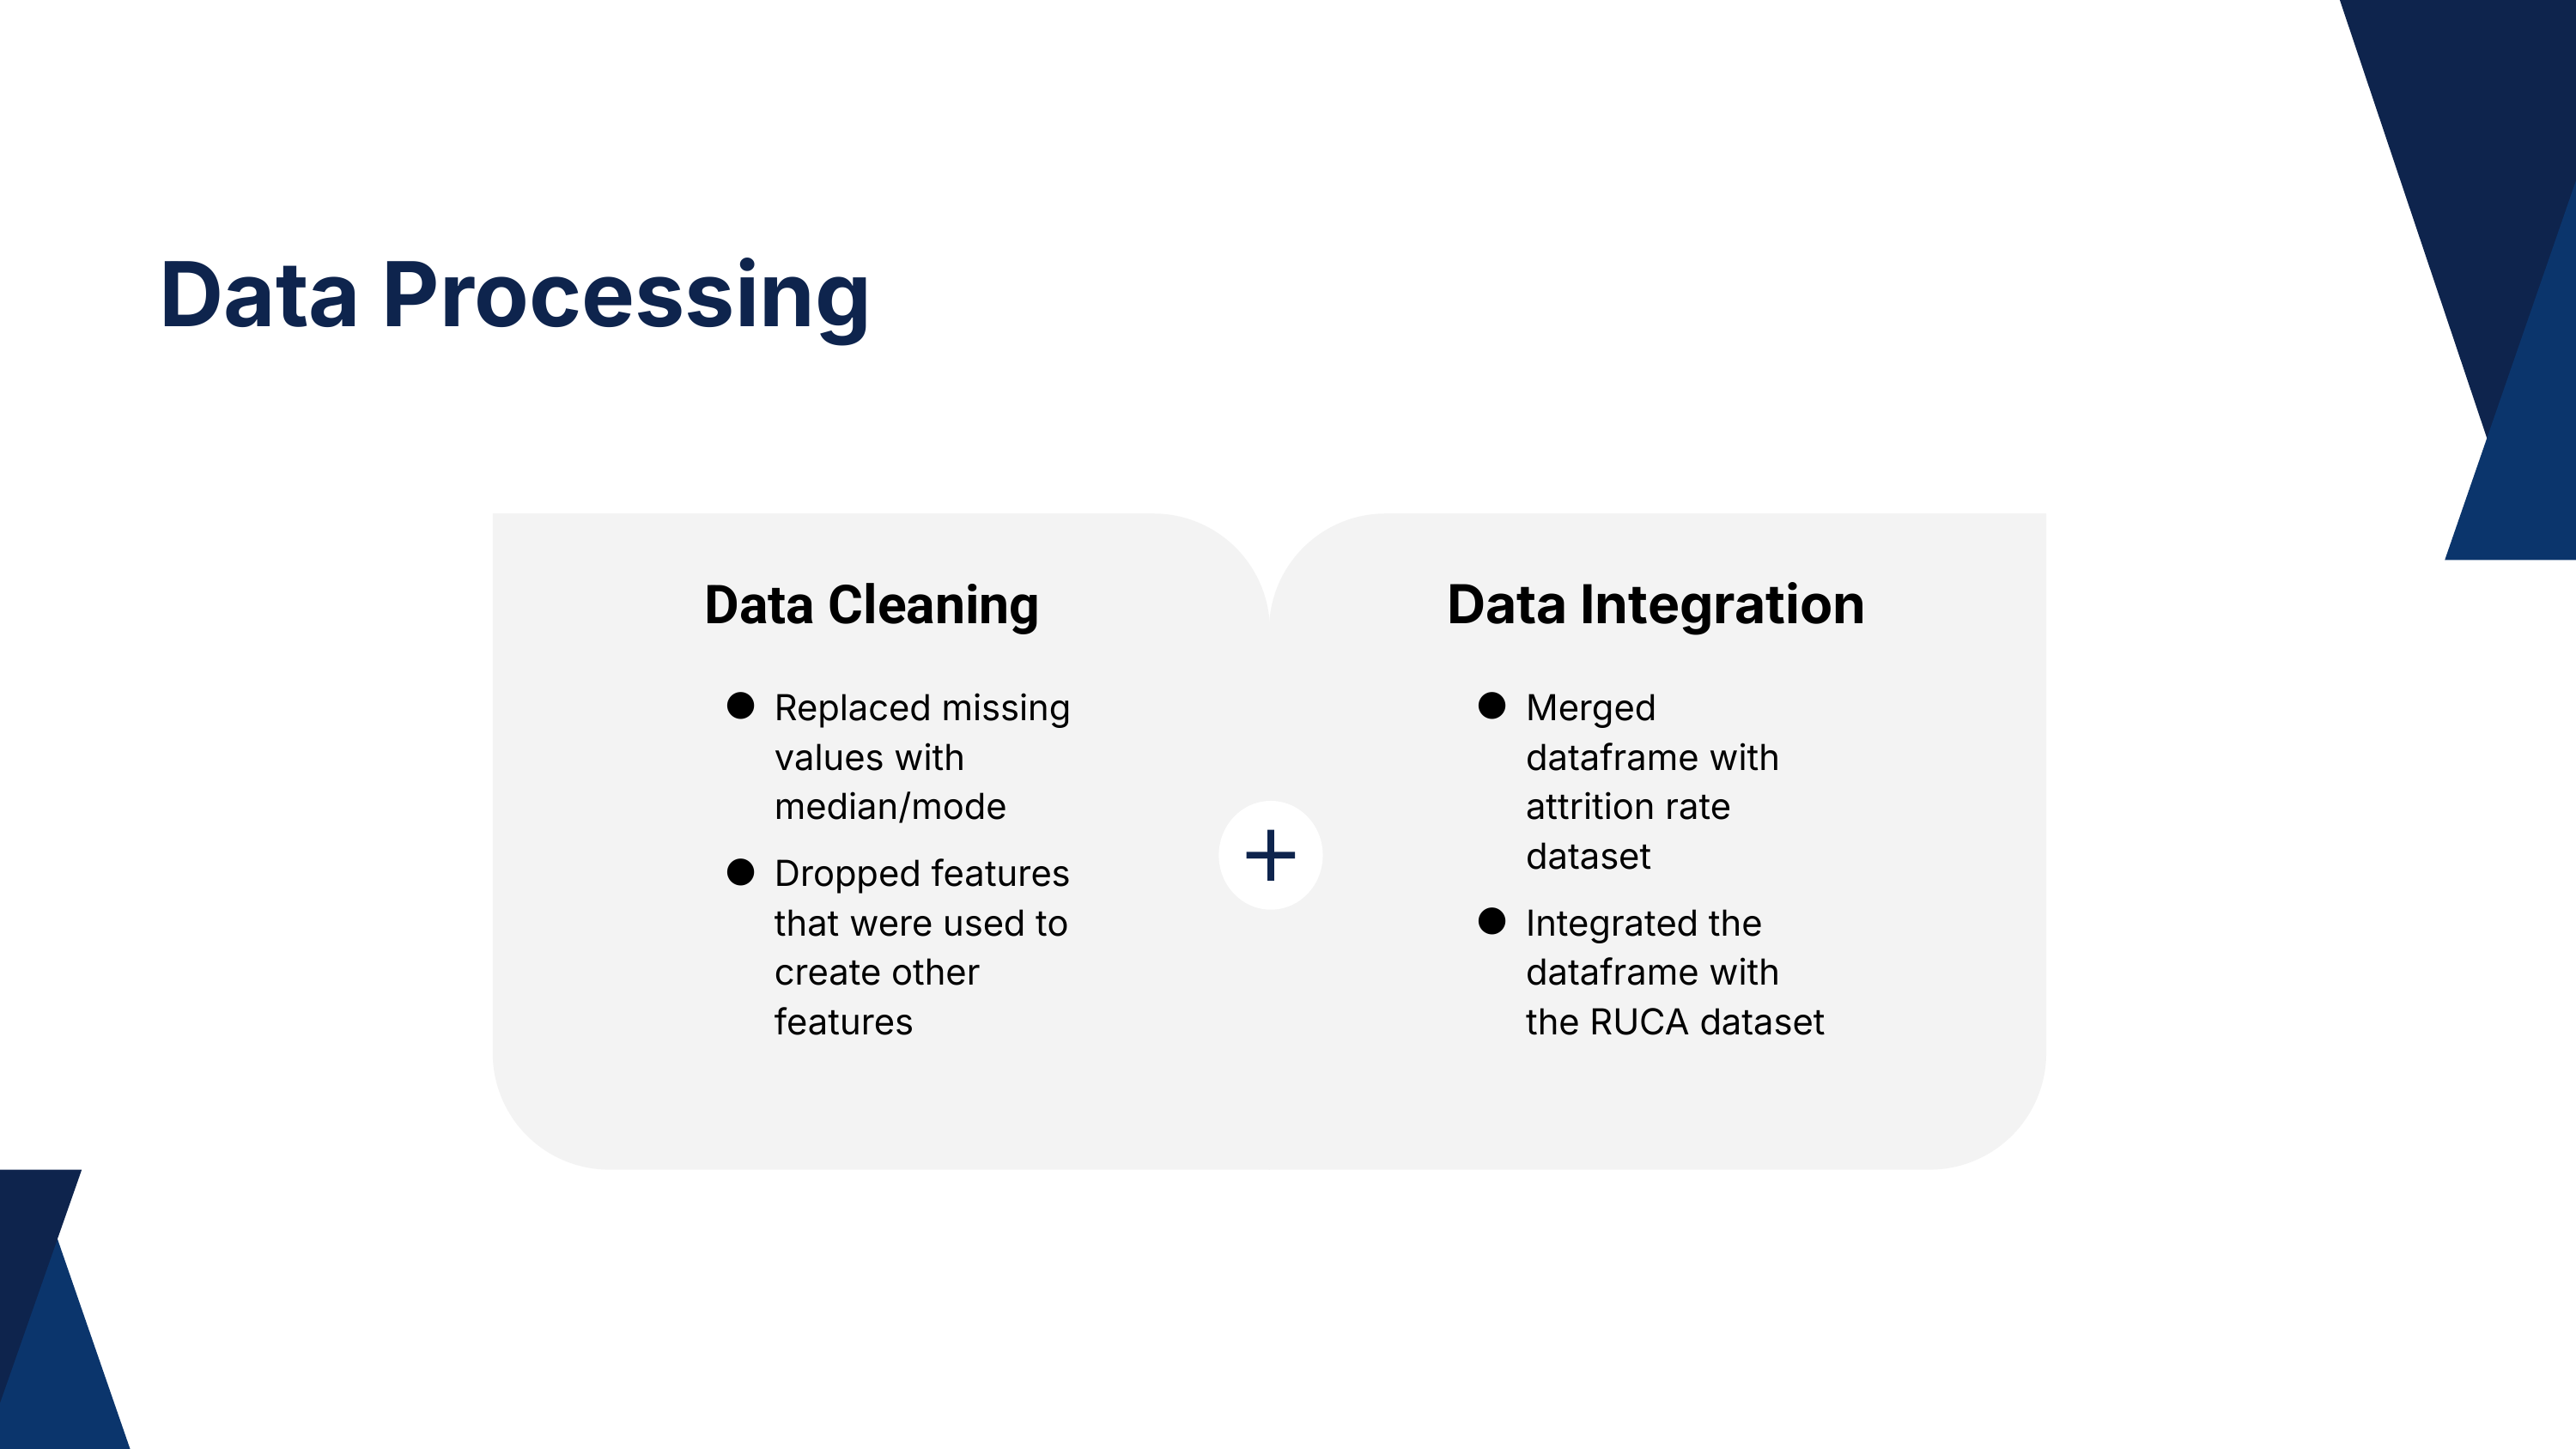

Data Processing

Data Integration
Data Cleaning
Replaced missing values with median/mode
Dropped features that were used to create other features
Merged dataframe with attrition rate dataset
Integrated the dataframe with the RUCA dataset